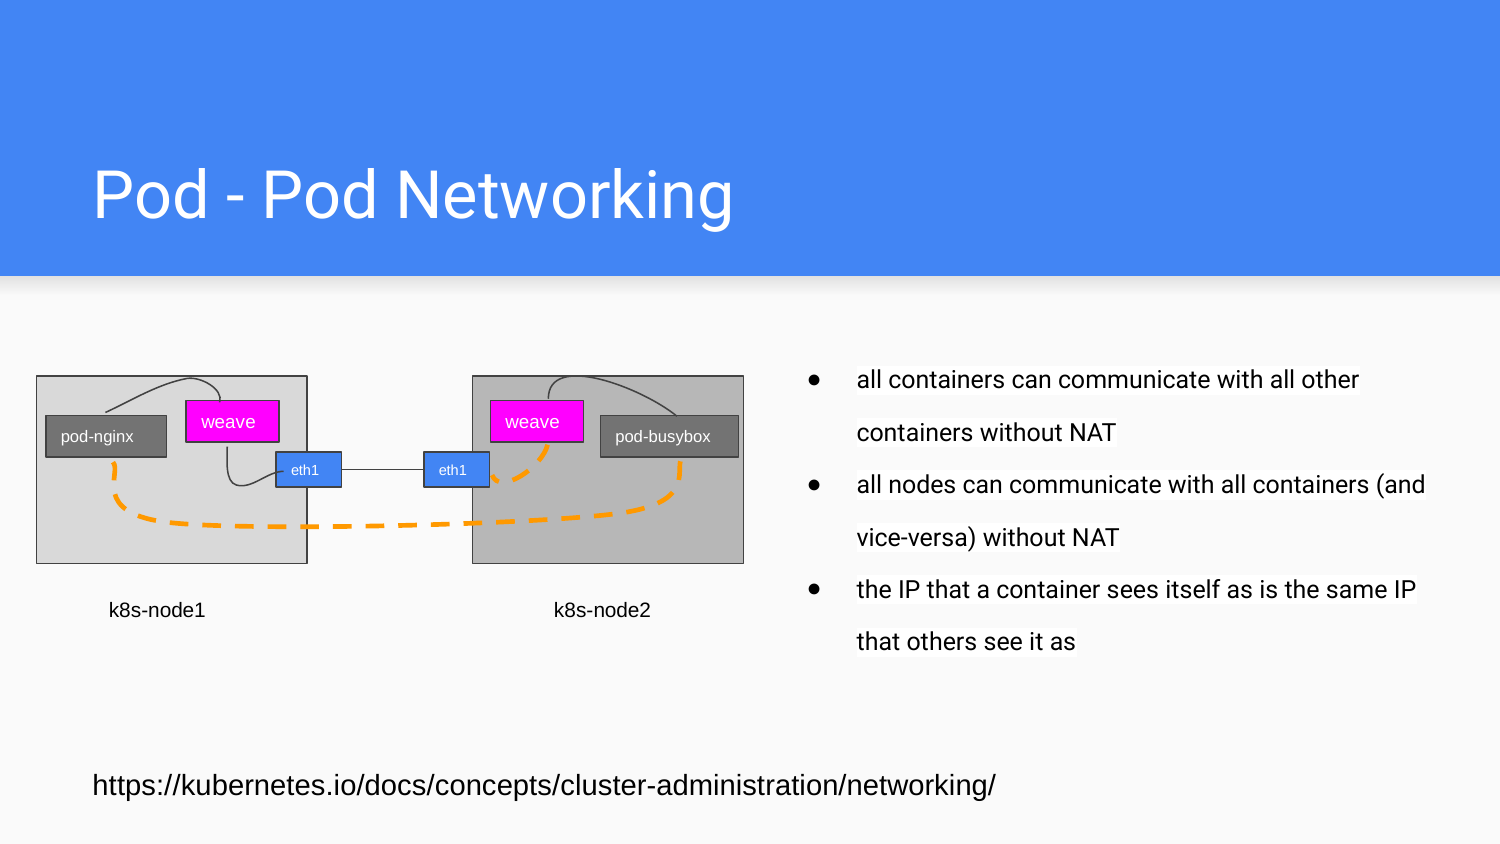

# Pod - Pod Networking
all containers can communicate with all other containers without NAT
all nodes can communicate with all containers (and vice-versa) without NAT
the IP that a container sees itself as is the same IP that others see it as

weave
weave
pod-nginx
pod-busybox

eth1
eth1

k8s-node1
k8s-node2
https://kubernetes.io/docs/concepts/cluster-administration/networking/